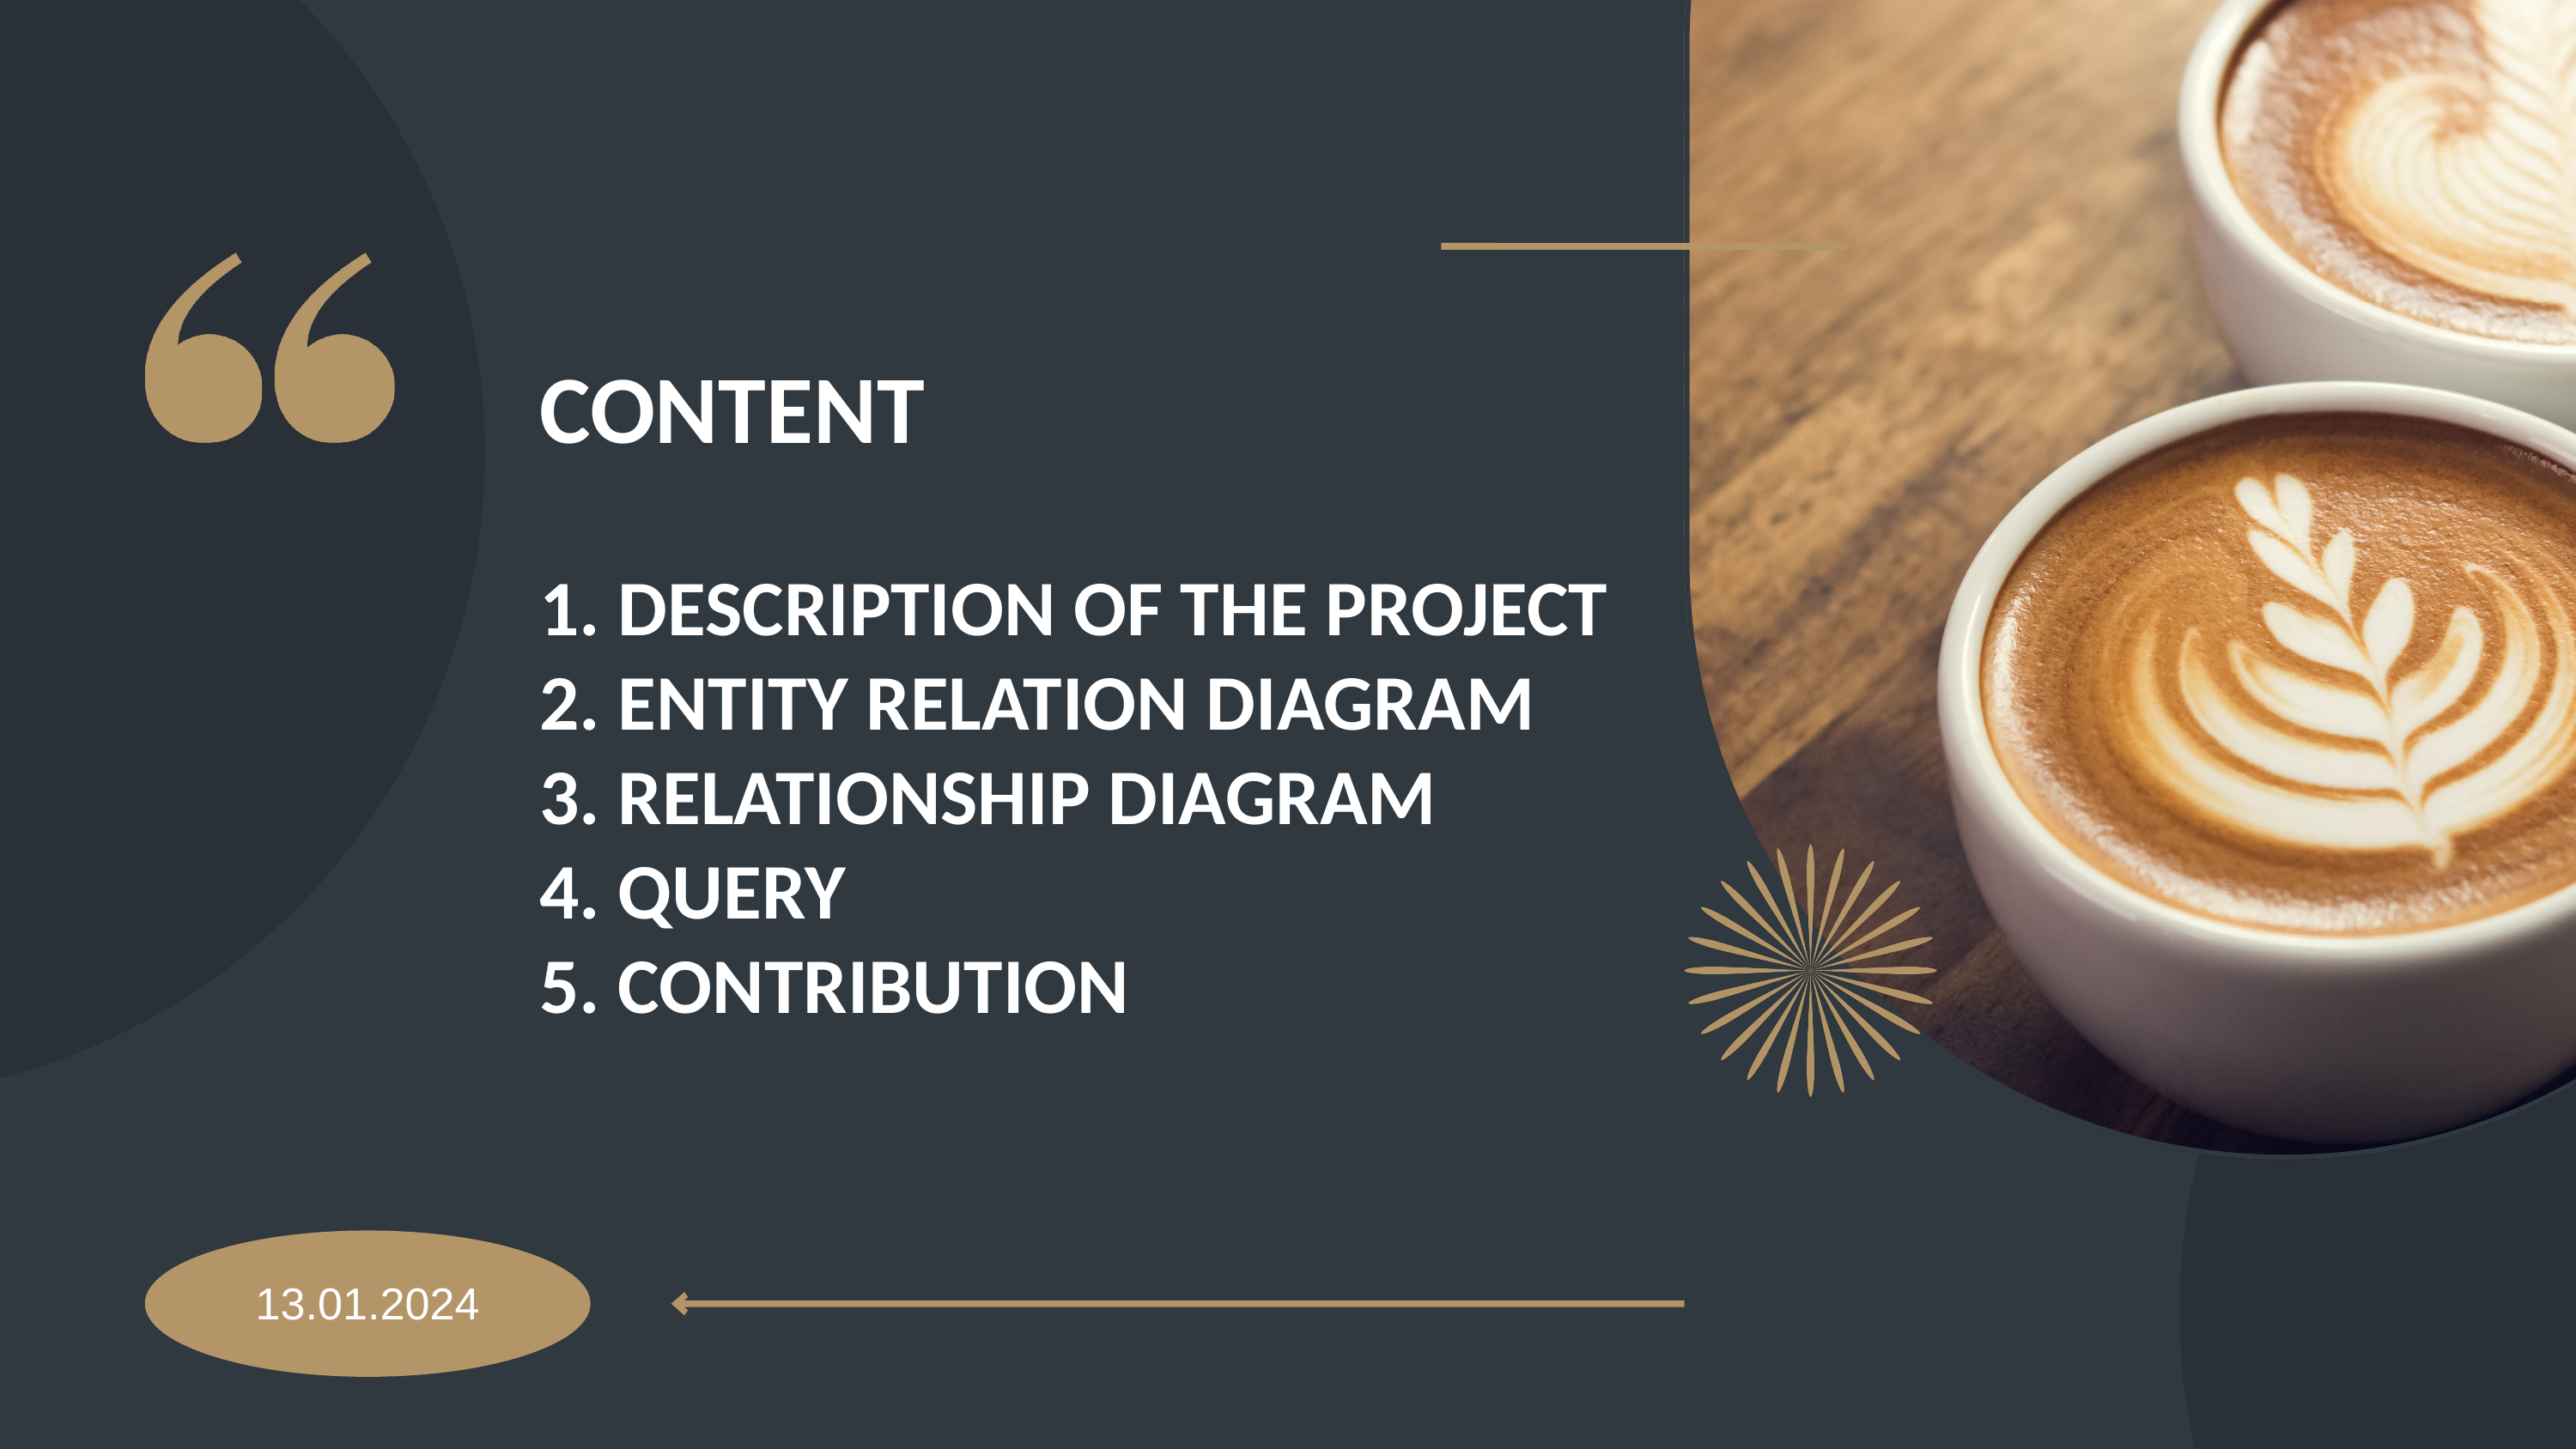

CONTENT
1. DESCRIPTION OF THE PROJECT
2. ENTITY RELATION DIAGRAM
3. RELATIONSHIP DIAGRAM
4. QUERY
5. CONTRIBUTION

13.01.2024